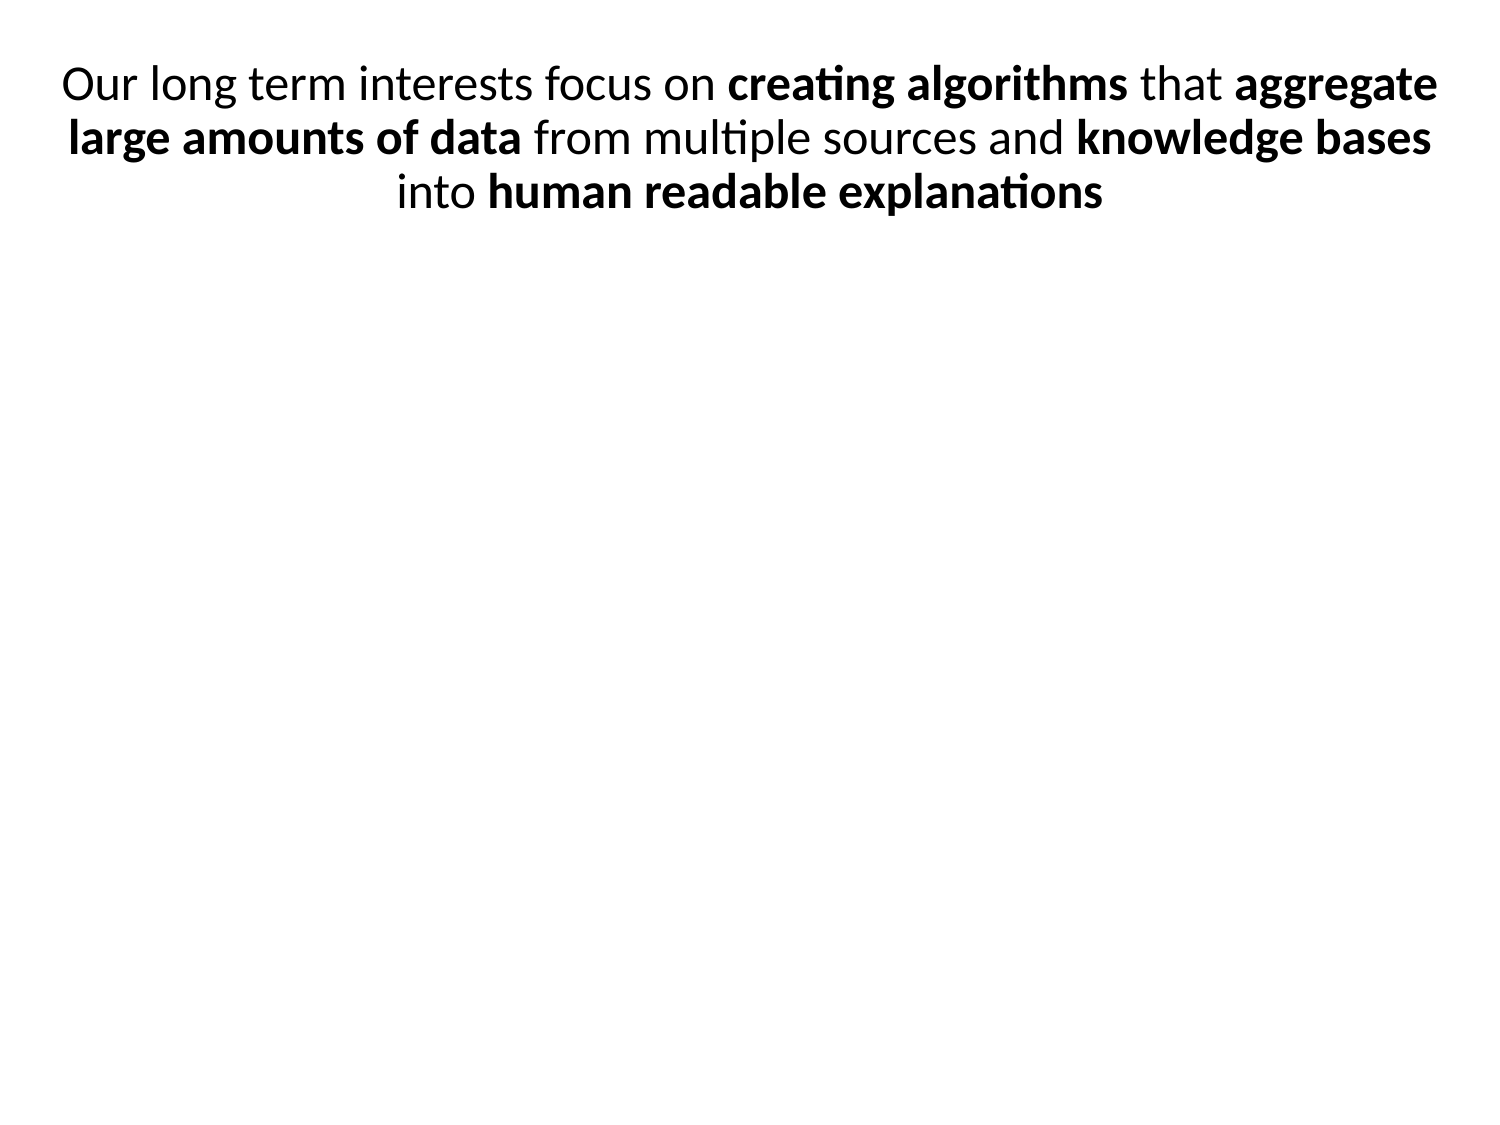

Our long term interests focus on creating algorithms that aggregate large amounts of data from multiple sources and knowledge bases into human readable explanations